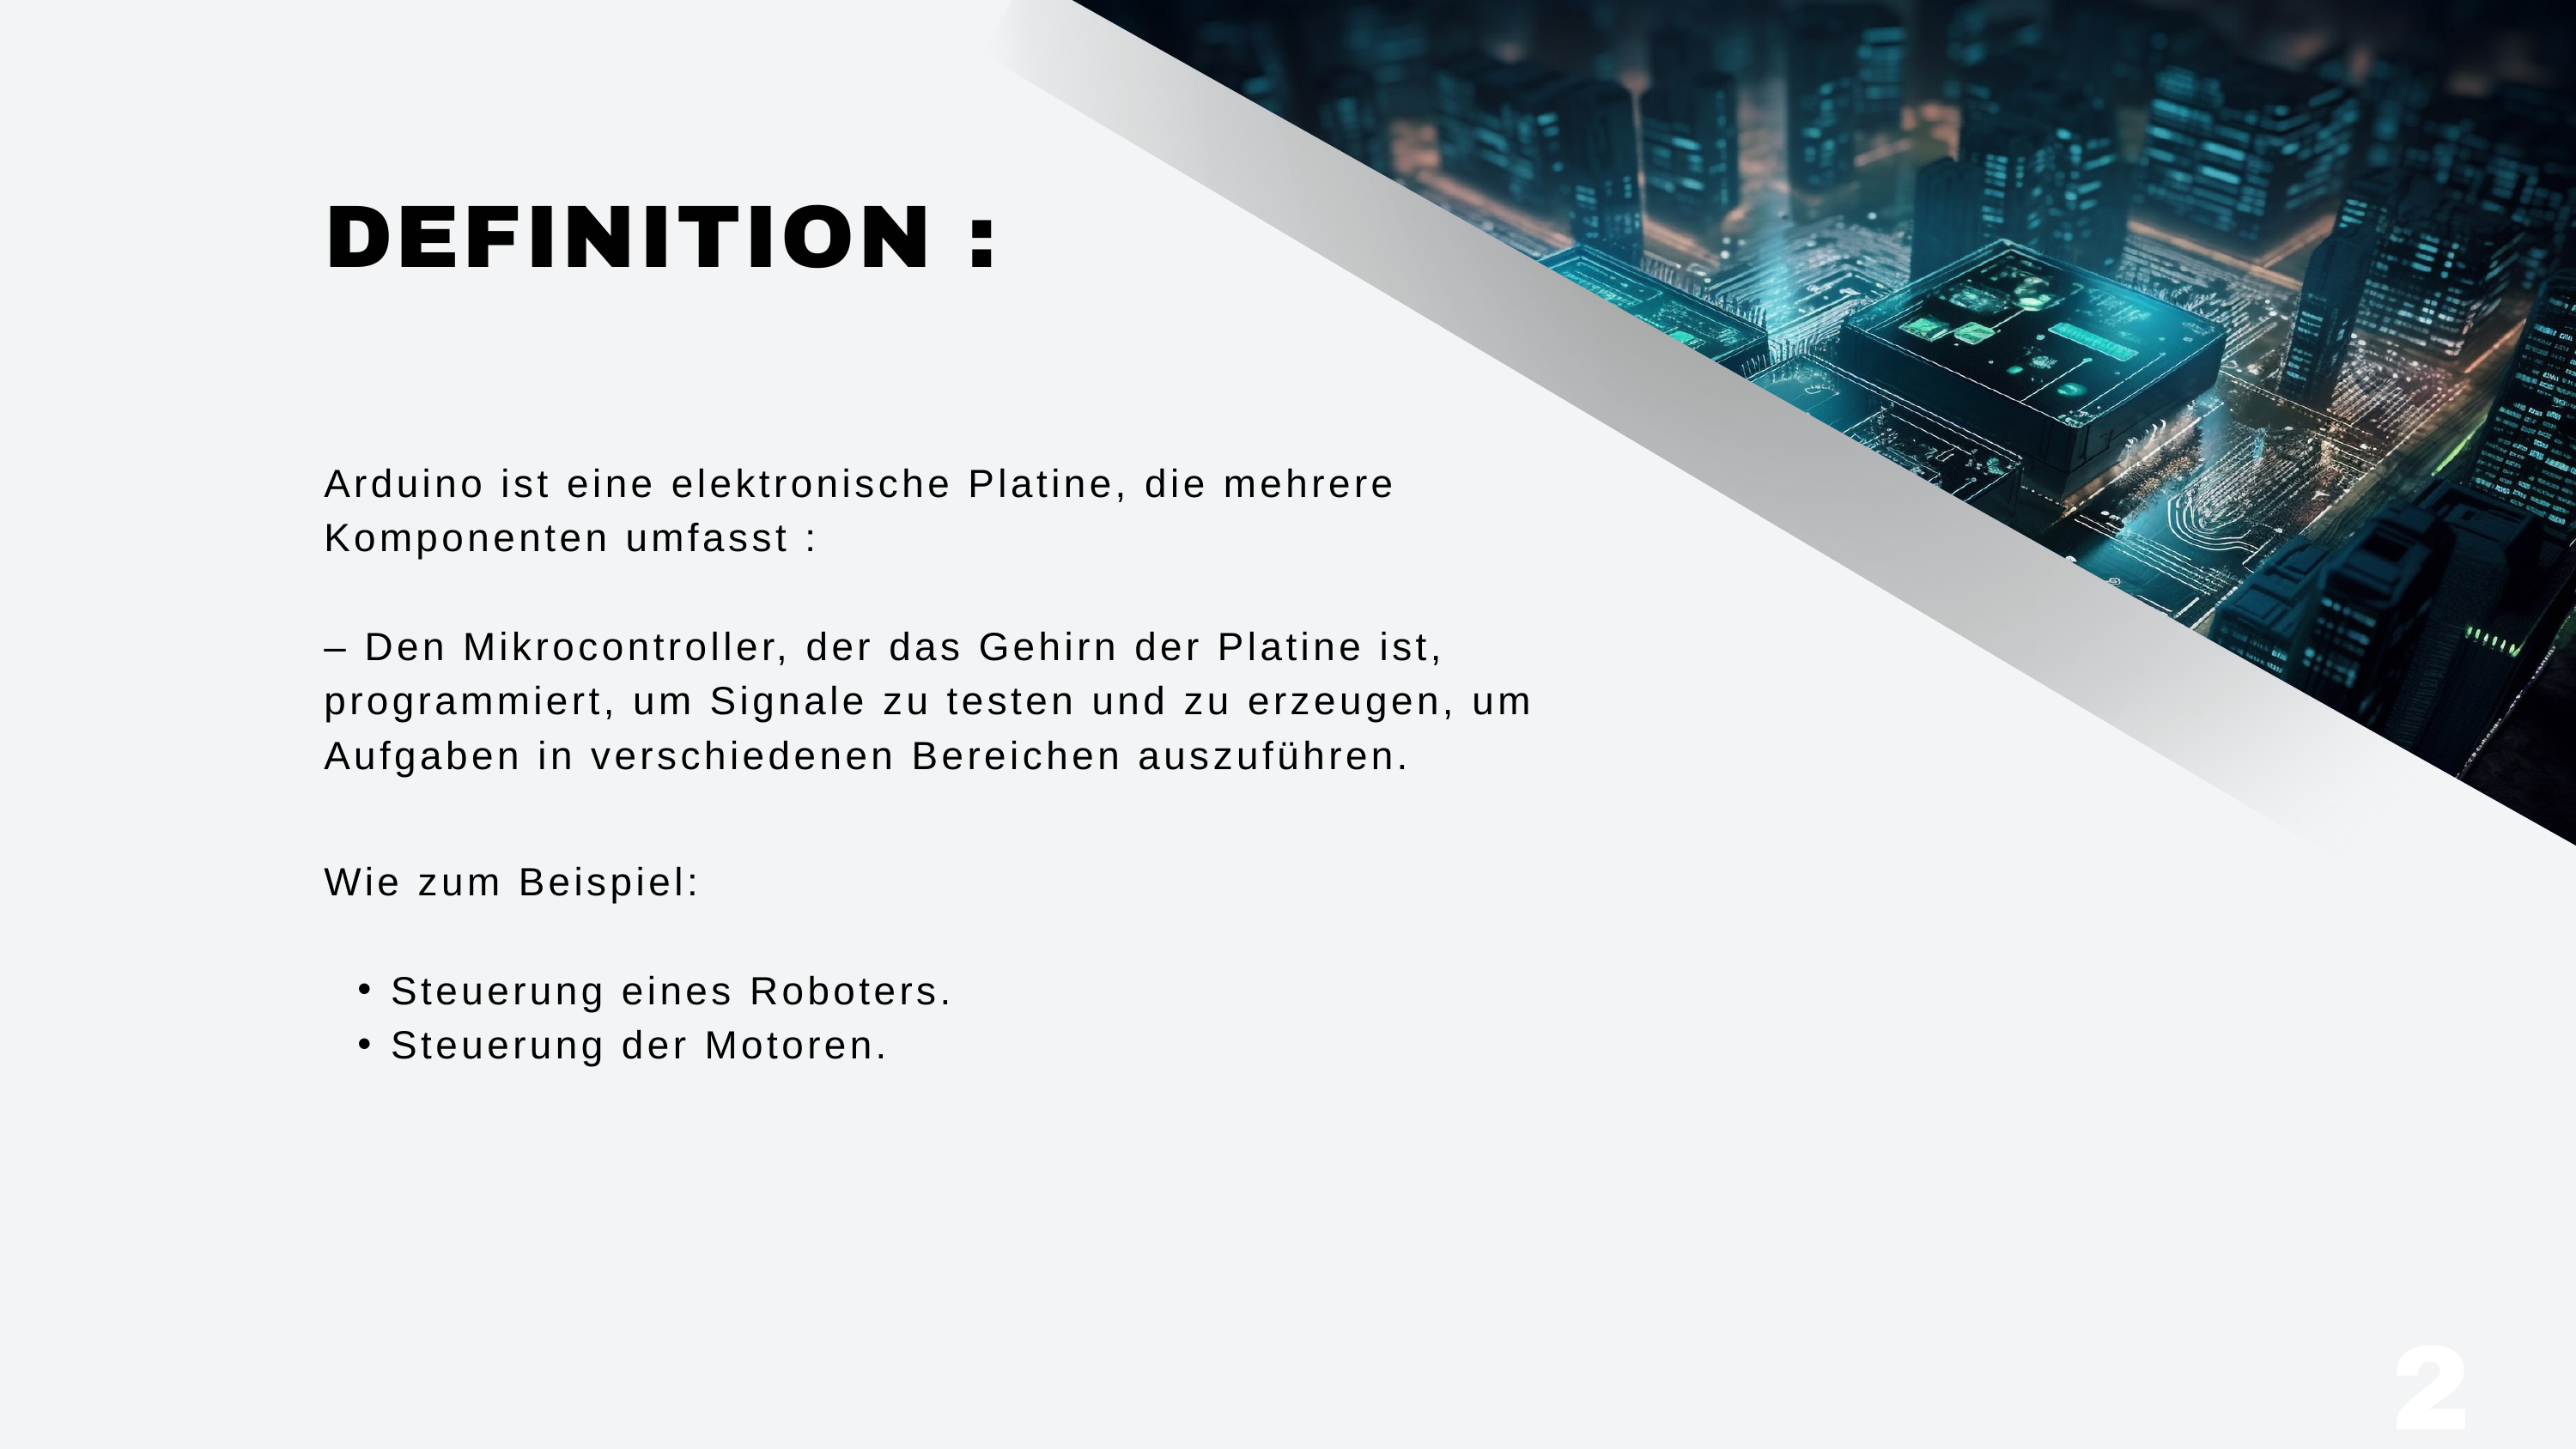

DEFINITION :

Arduino ist eine elektronische Platine, die mehrere Komponenten umfasst :

– Den Mikrocontroller, der das Gehirn der Platine ist, programmiert, um Signale zu testen und zu erzeugen, um Aufgaben in verschiedenen Bereichen auszuführen.

Wie zum Beispiel:

Steuerung eines Roboters.
Steuerung der Motoren.

2